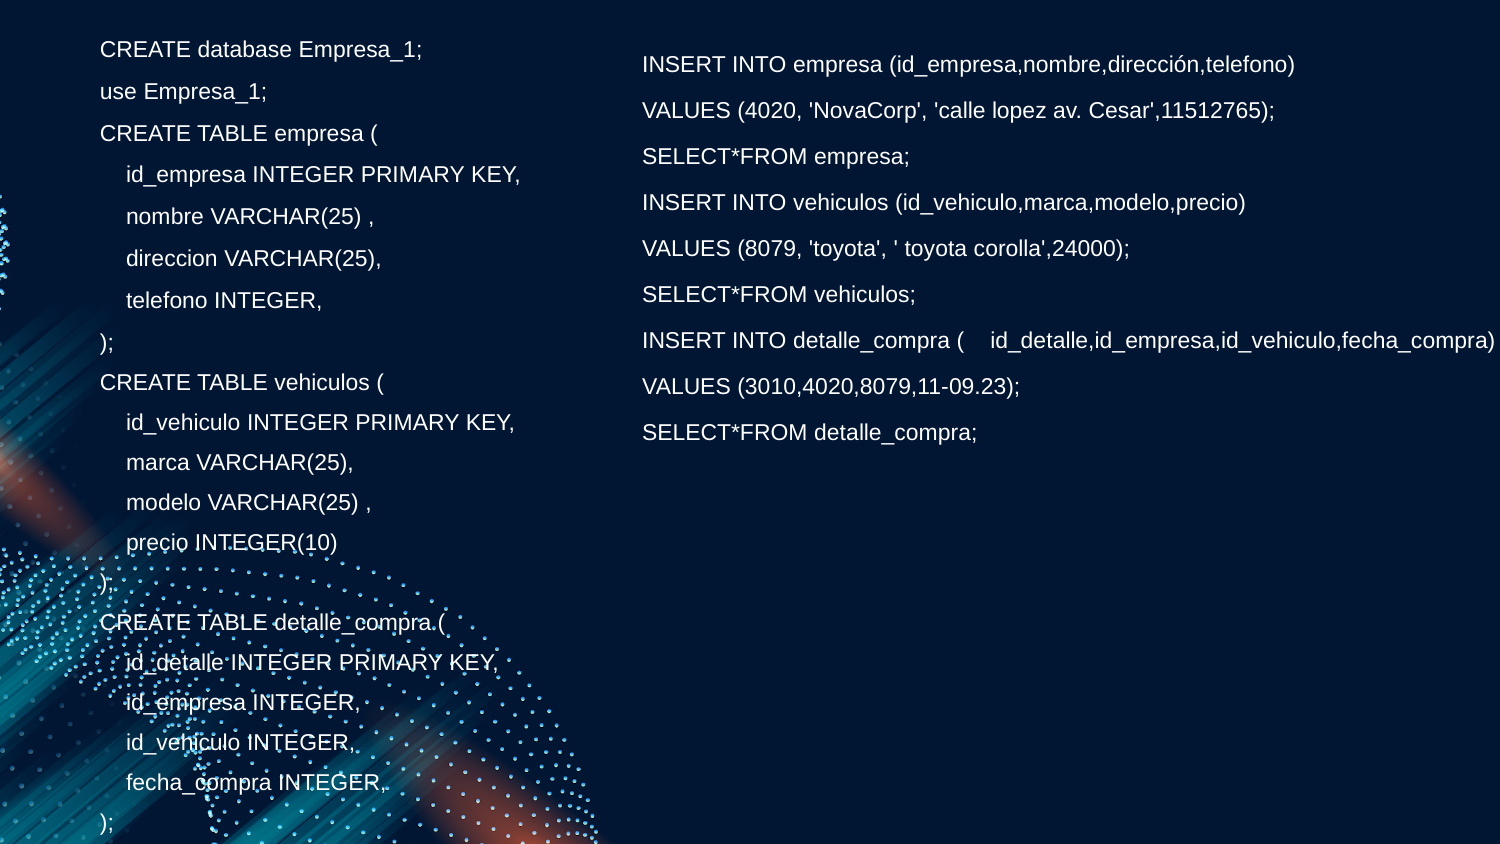

CREATE database Empresa_1;
use Empresa_1;
CREATE TABLE empresa (
    id_empresa INTEGER PRIMARY KEY,
    nombre VARCHAR(25) ,
    direccion VARCHAR(25),
    telefono INTEGER,
);
CREATE TABLE vehiculos (
    id_vehiculo INTEGER PRIMARY KEY,
    marca VARCHAR(25),
    modelo VARCHAR(25) ,
    precio INTEGER(10)
);
CREATE TABLE detalle_compra (
    id_detalle INTEGER PRIMARY KEY,
    id_empresa INTEGER,
    id_vehiculo INTEGER,
    fecha_compra INTEGER,
);

INSERT INTO empresa (id_empresa,nombre,dirección,telefono)
VALUES (4020, 'NovaCorp', 'calle lopez av. Cesar',11512765);
SELECT*FROM empresa;
INSERT INTO vehiculos (id_vehiculo,marca,modelo,precio)
VALUES (8079, 'toyota', ' toyota corolla',24000);
SELECT*FROM vehiculos;
INSERT INTO detalle_compra (    id_detalle,id_empresa,id_vehiculo,fecha_compra)
VALUES (3010,4020,8079,11-09.23);
SELECT*FROM detalle_compra;